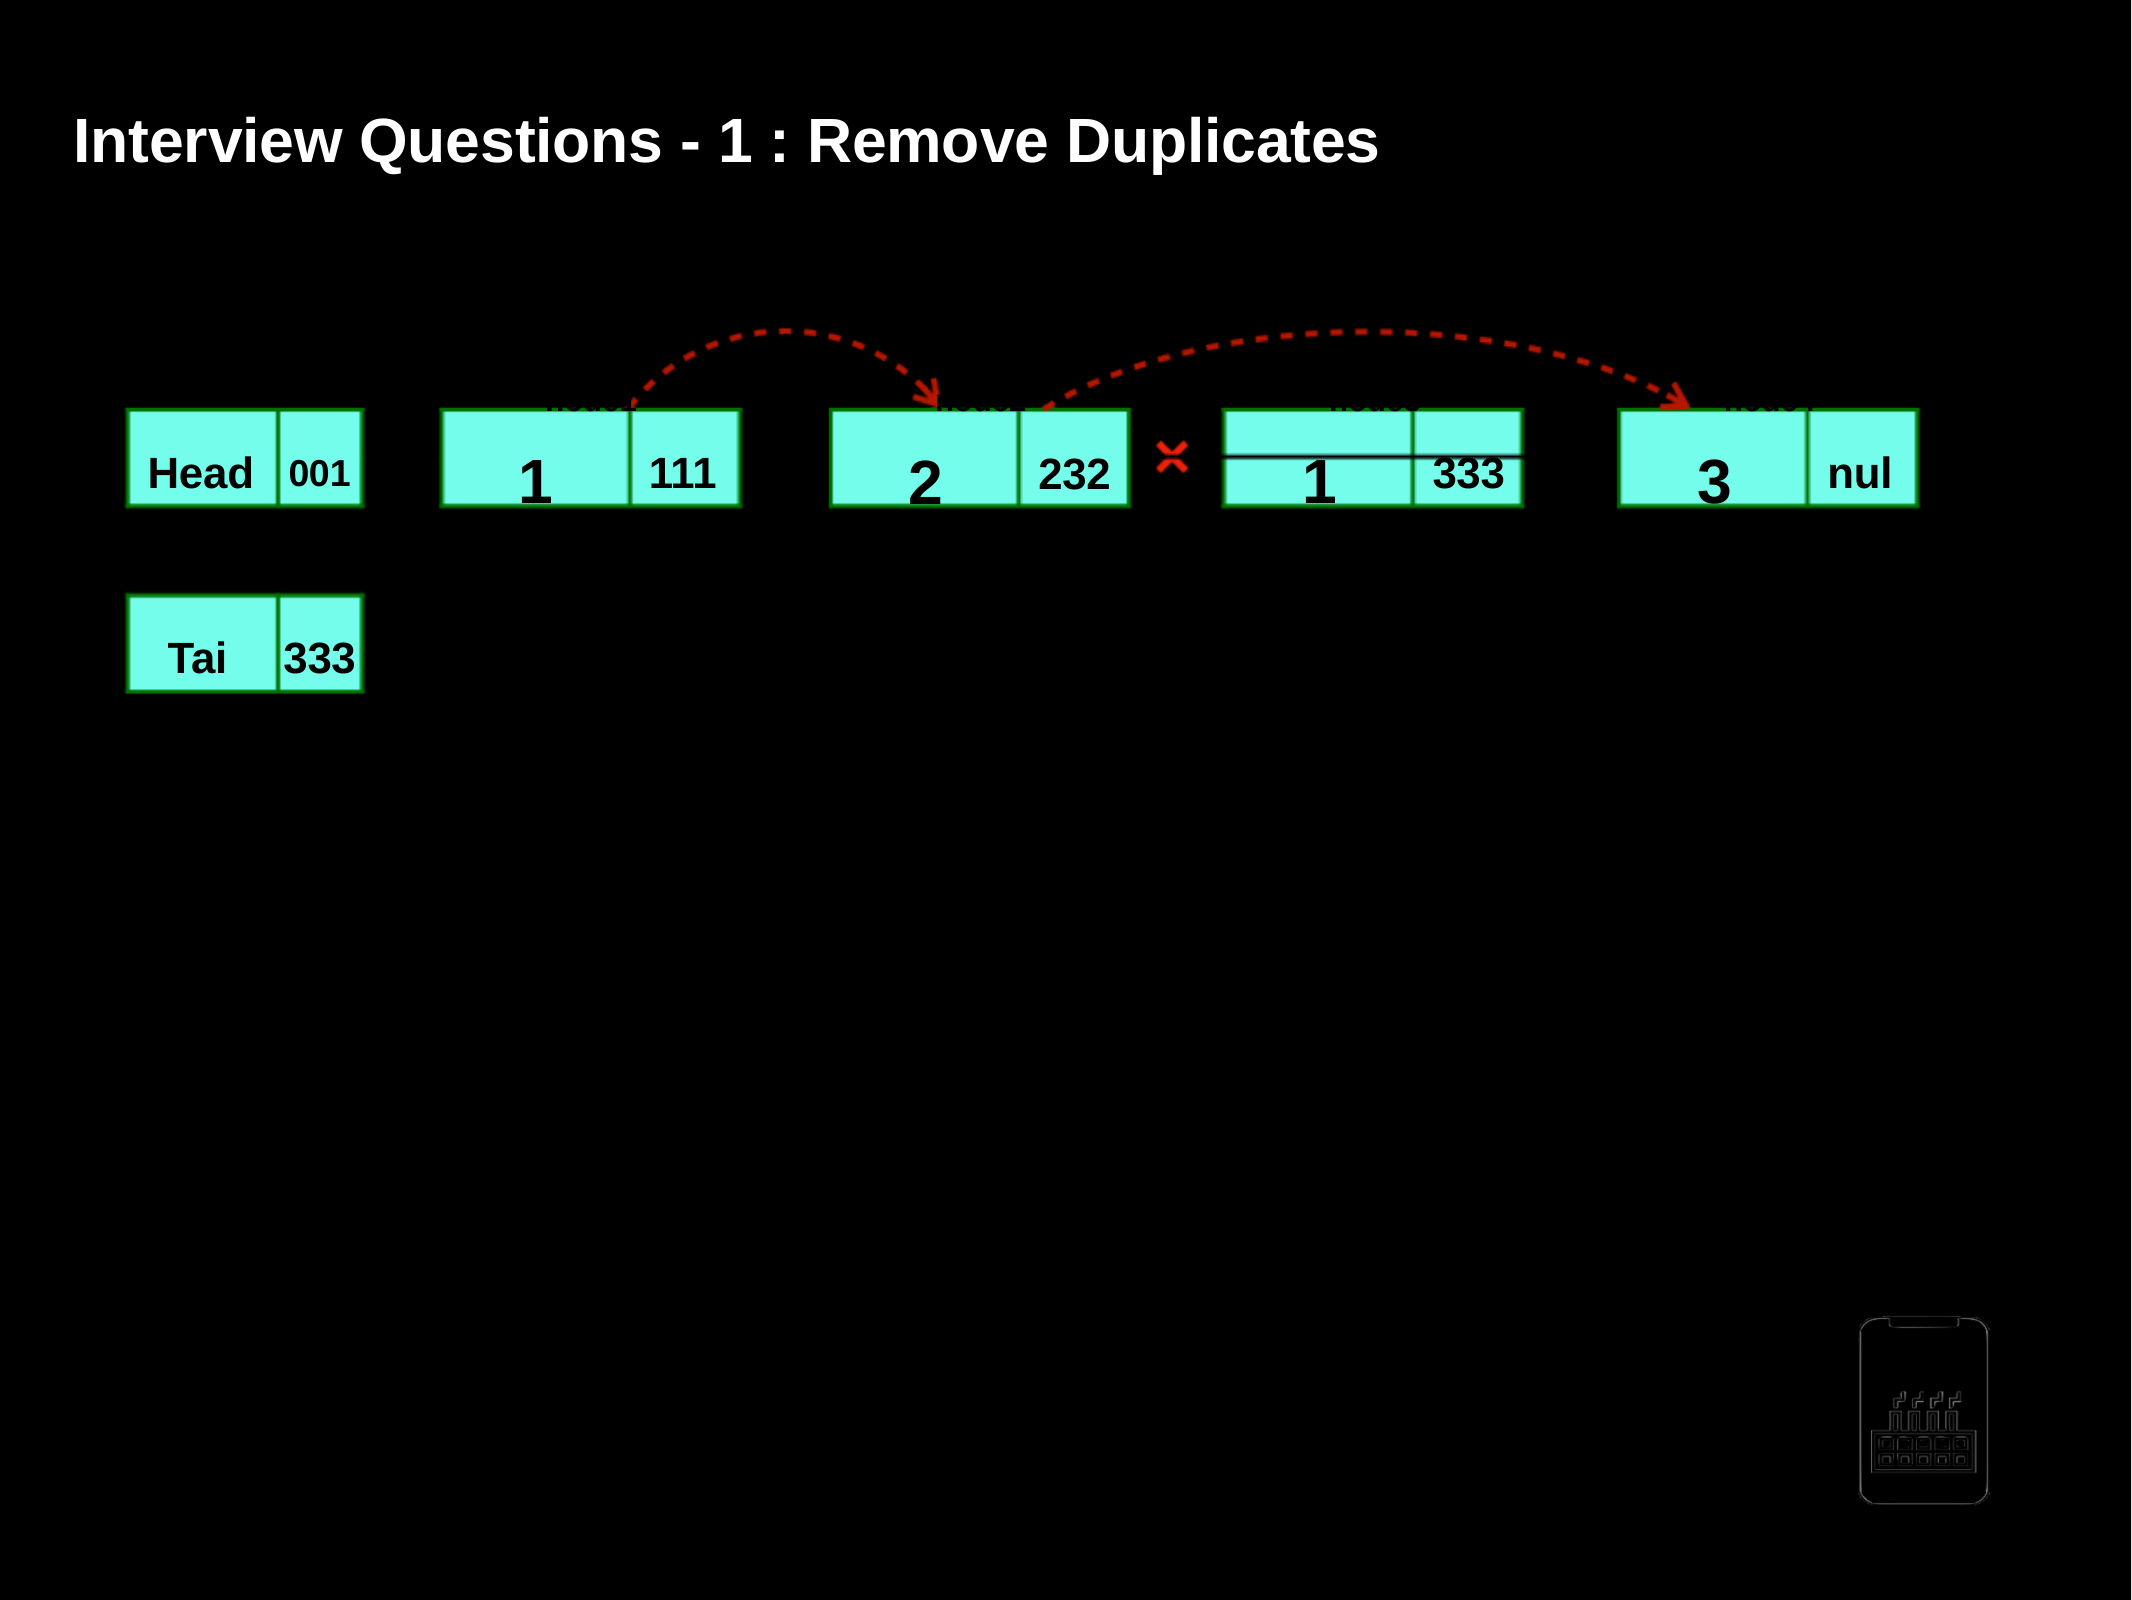

Interview Questions - 1 : Remove Duplicates
Write code to remove duplicates from an unsorted linked list

node1
node2
node3
node4
2
1
1
3
232332
Head
111
333
null
001
111
001
222
333
Tail
333
currentNode = node1
{1,2,3}
tempSet = {1}
{1,2}

while currentNode.next is not None:
If next node’s value is in tempSet
Delete next node
Otherwise add it to tempSet

AppMillers
www.appmillers.com